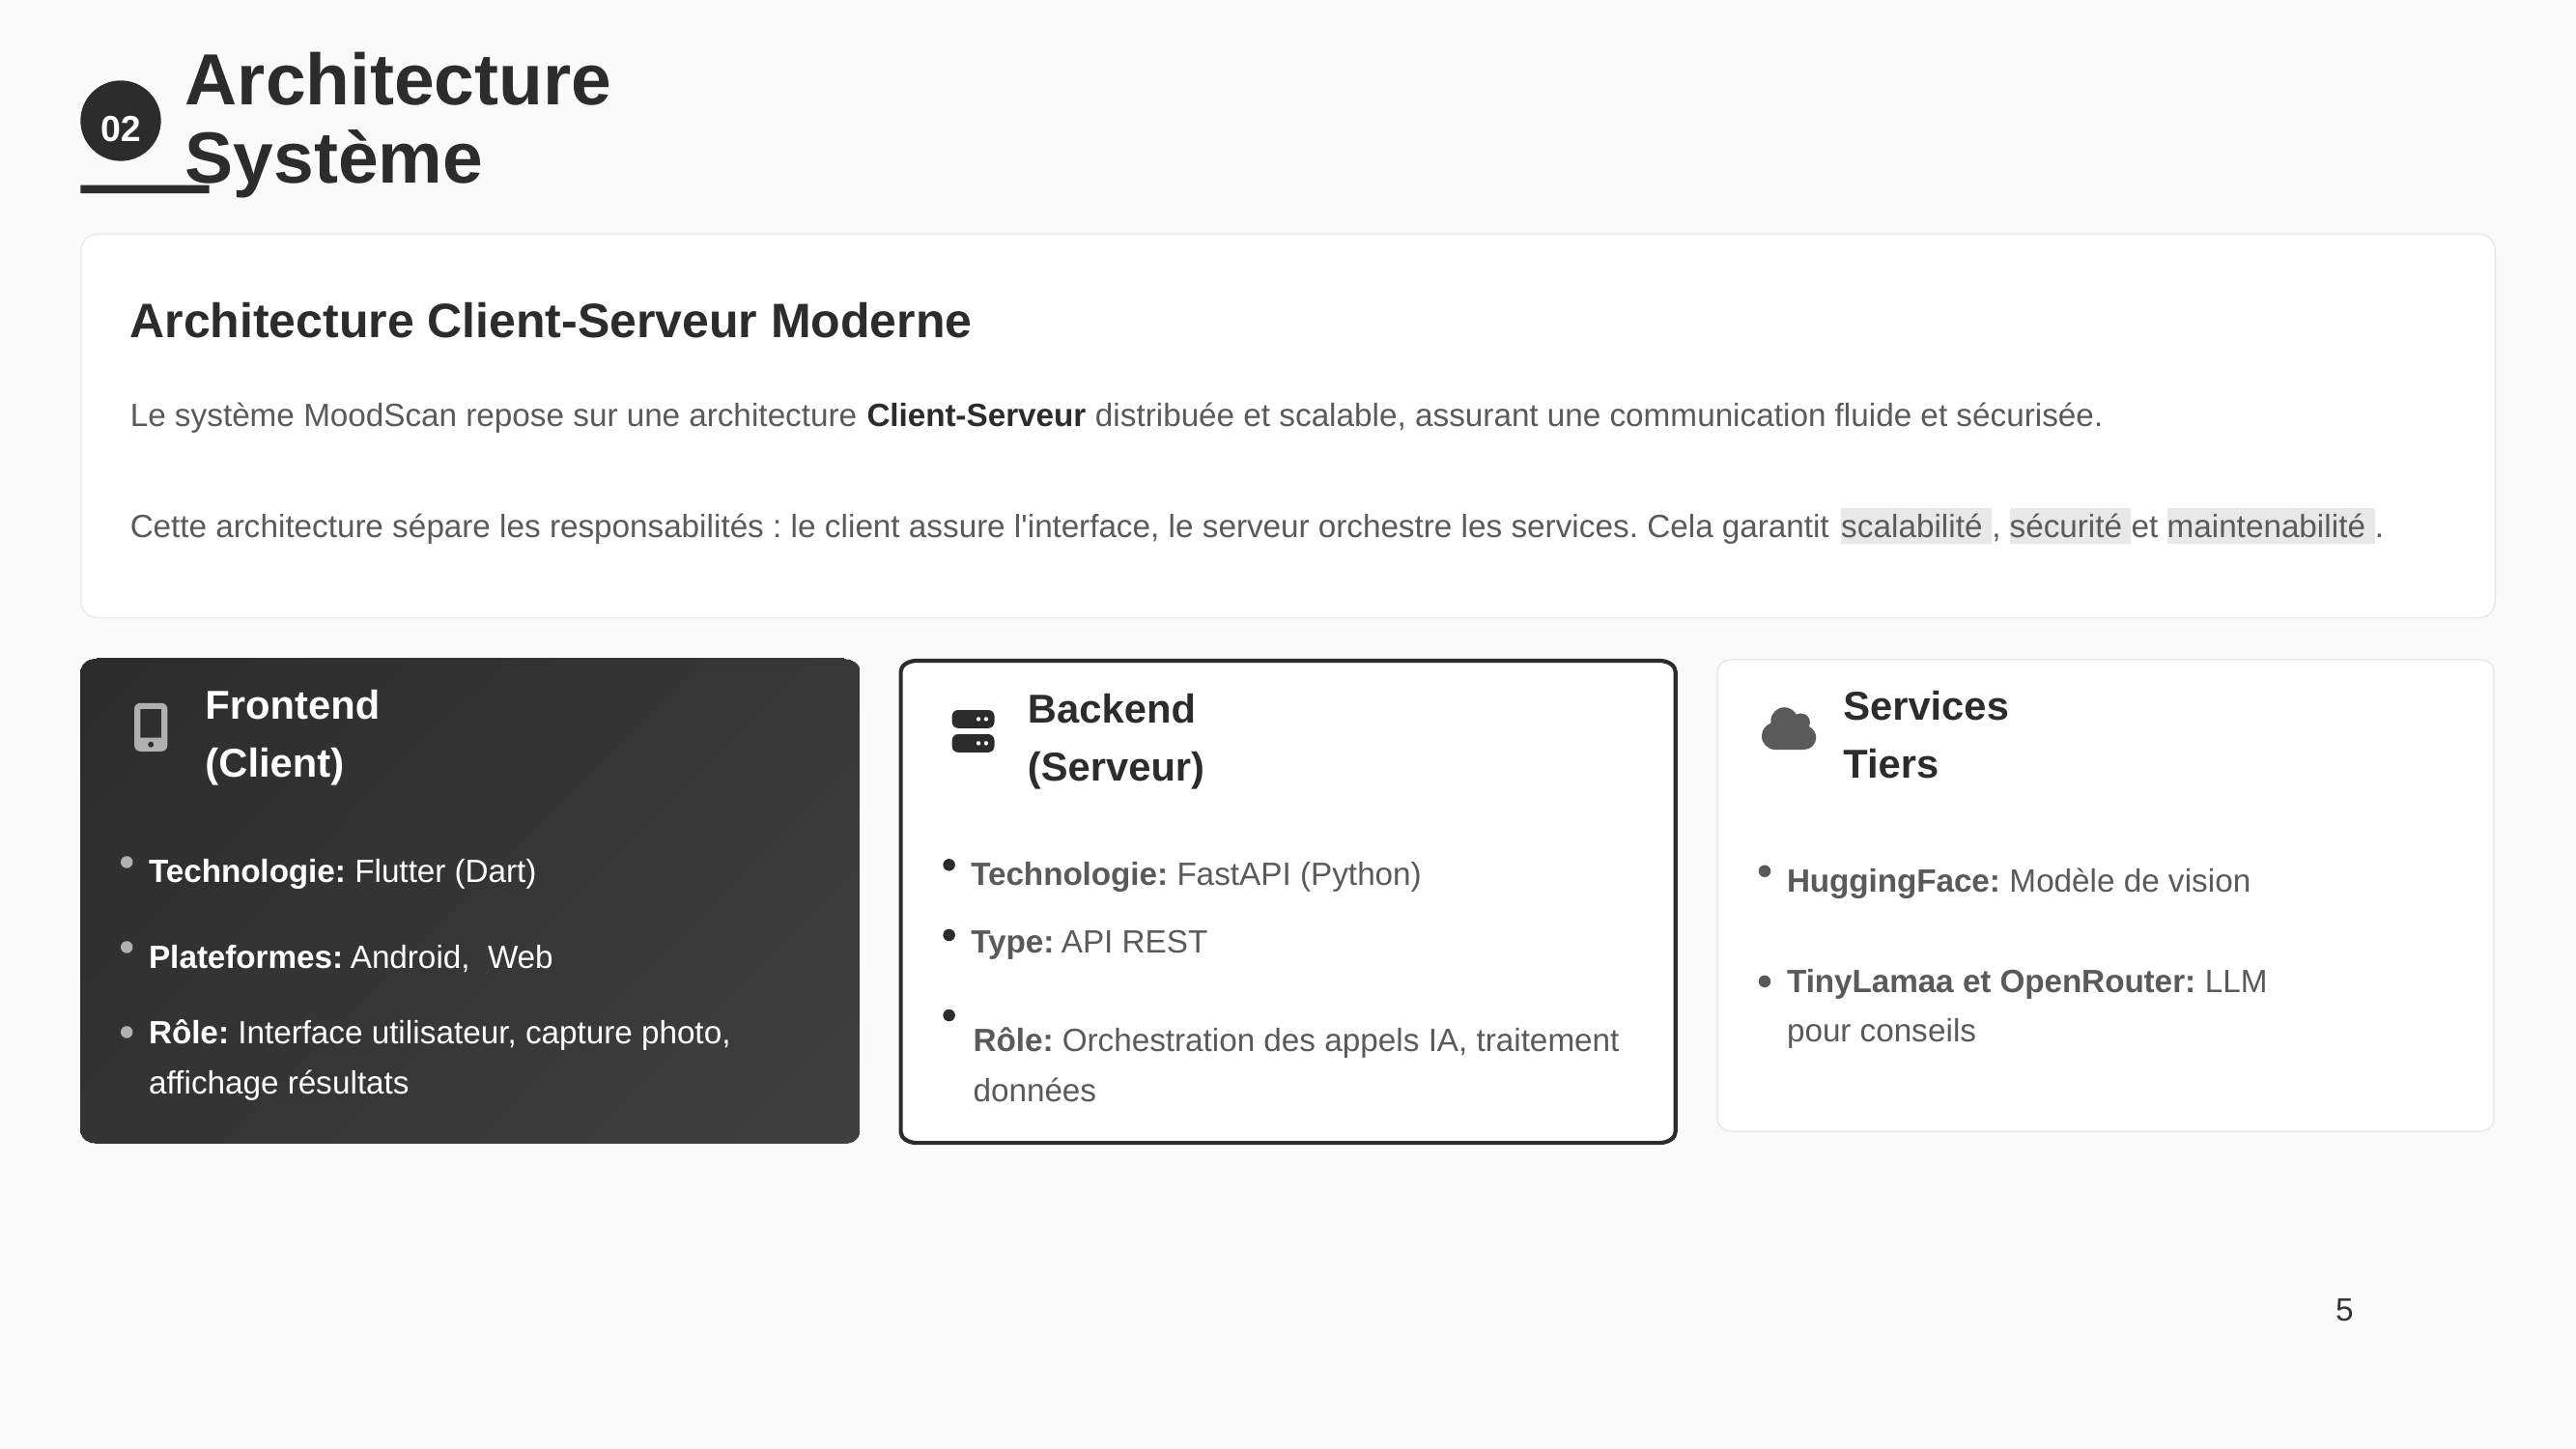

02

Architecture Système

Architecture Client-Serveur Moderne
Le système MoodScan repose sur une architecture Client-Serveur distribuée et scalable, assurant une communication fluide et sécurisée.
Cette architecture sépare les responsabilités : le client assure l'interface, le serveur orchestre les services. Cela garantit scalabilité , sécurité et maintenabilité .

Frontend (Client)
Services Tiers

Backend (Serveur)

Technologie: Flutter (Dart)
Technologie: FastAPI (Python)
HuggingFace: Modèle de vision

Type: API REST
Plateformes: Android,  Web

TinyLamaa et OpenRouter: LLM pour conseils

Rôle: Interface utilisateur, capture photo, affichage résultats

Rôle: Orchestration des appels IA, traitement données

5